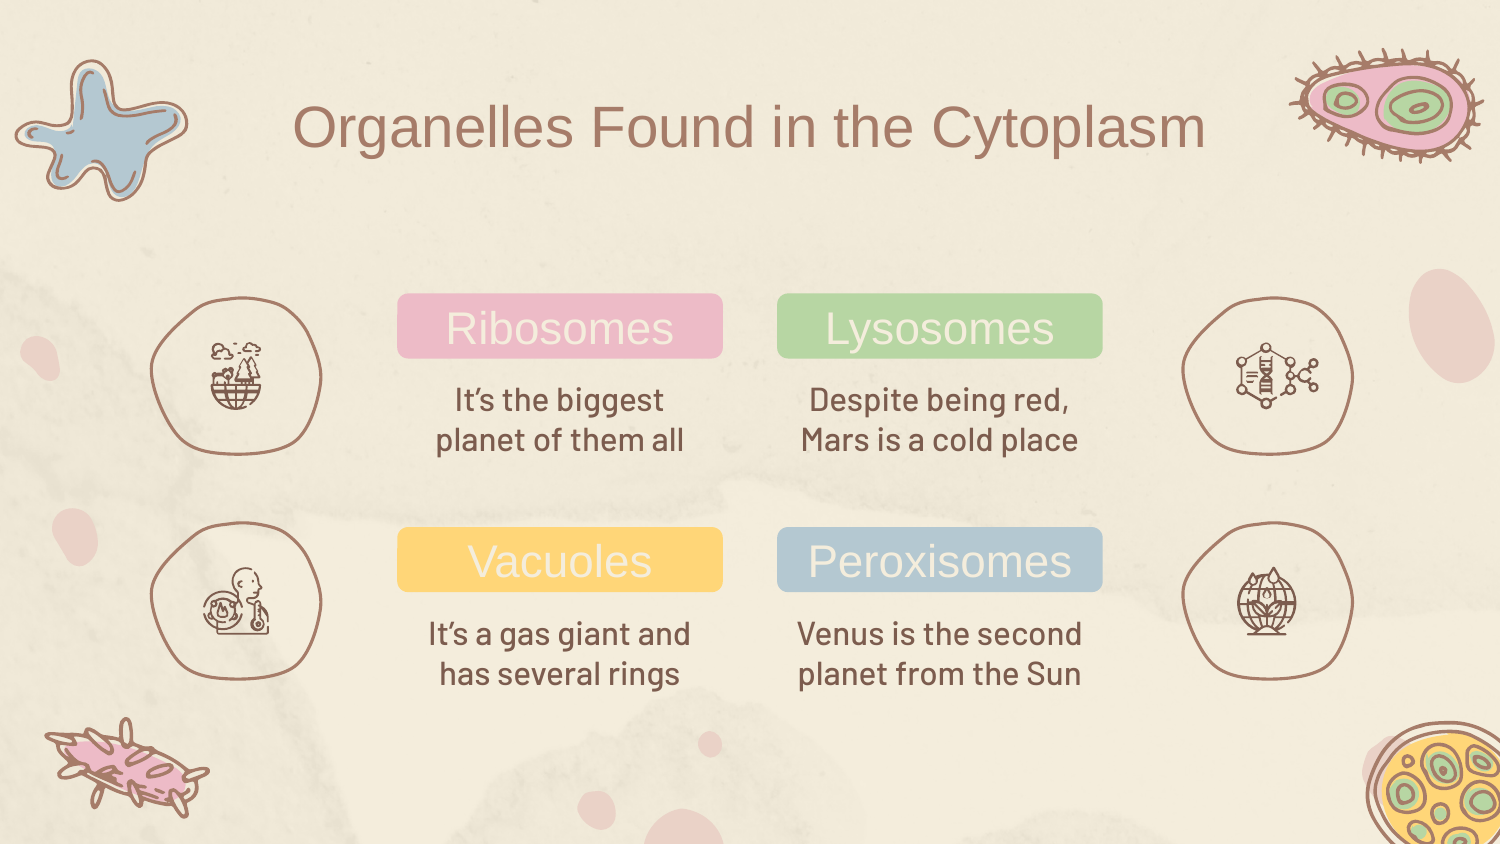

Organelles Found in the Cytoplasm

# Ribosomes
Lysosomes

It’s the biggest planet of them all
Despite being red, Mars is a cold place

Vacuoles
Peroxisomes

It’s a gas giant and has several rings
Venus is the second planet from the Sun